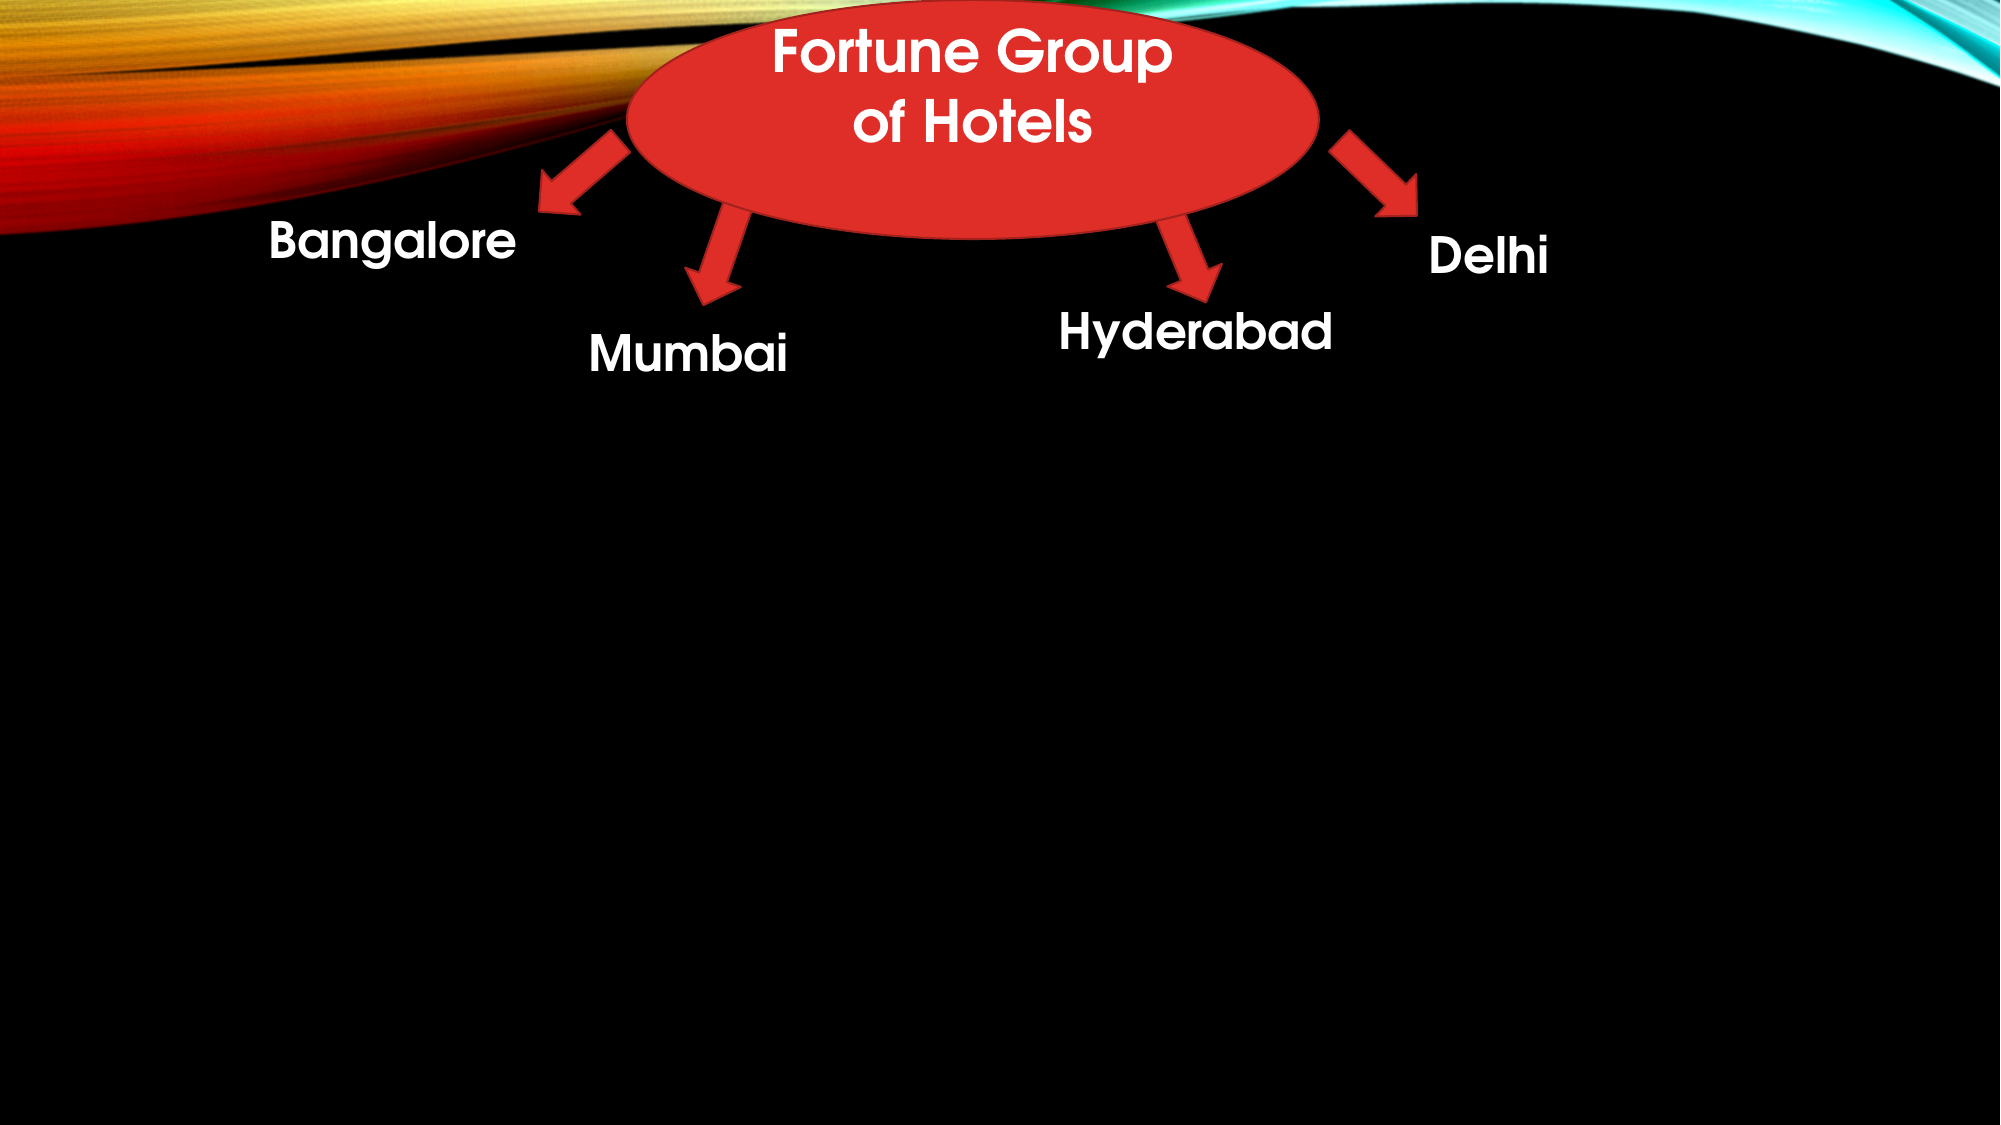

Fortune Group of Hotels

Bangalore
Delhi
Hyderabad
Mumbai